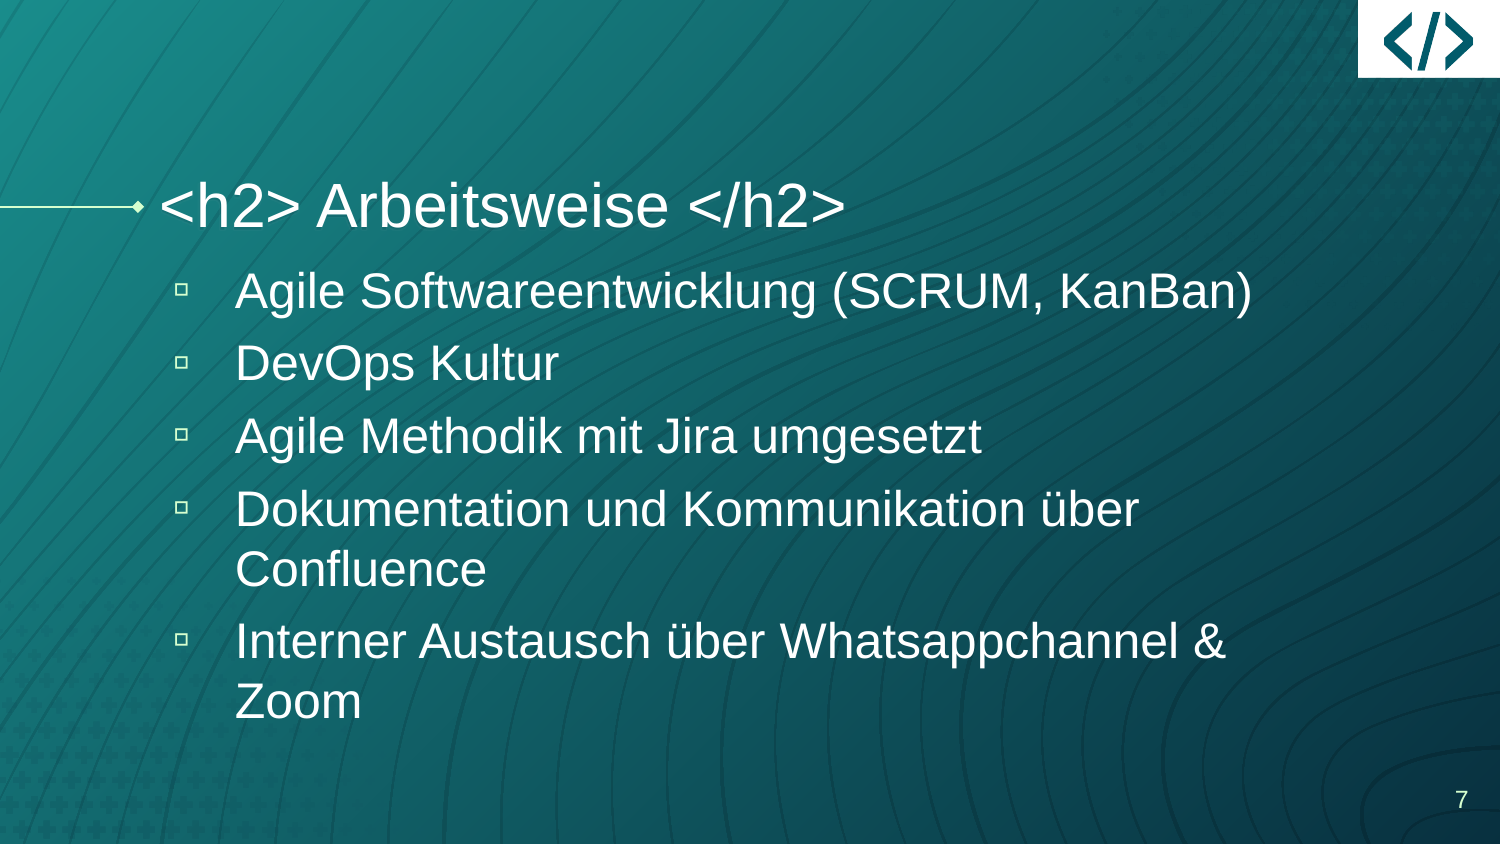

# <h2> Arbeitsweise </h2>
Agile Softwareentwicklung (SCRUM, KanBan)
DevOps Kultur
Agile Methodik mit Jira umgesetzt
Dokumentation und Kommunikation über Confluence
Interner Austausch über Whatsappchannel & Zoom

7